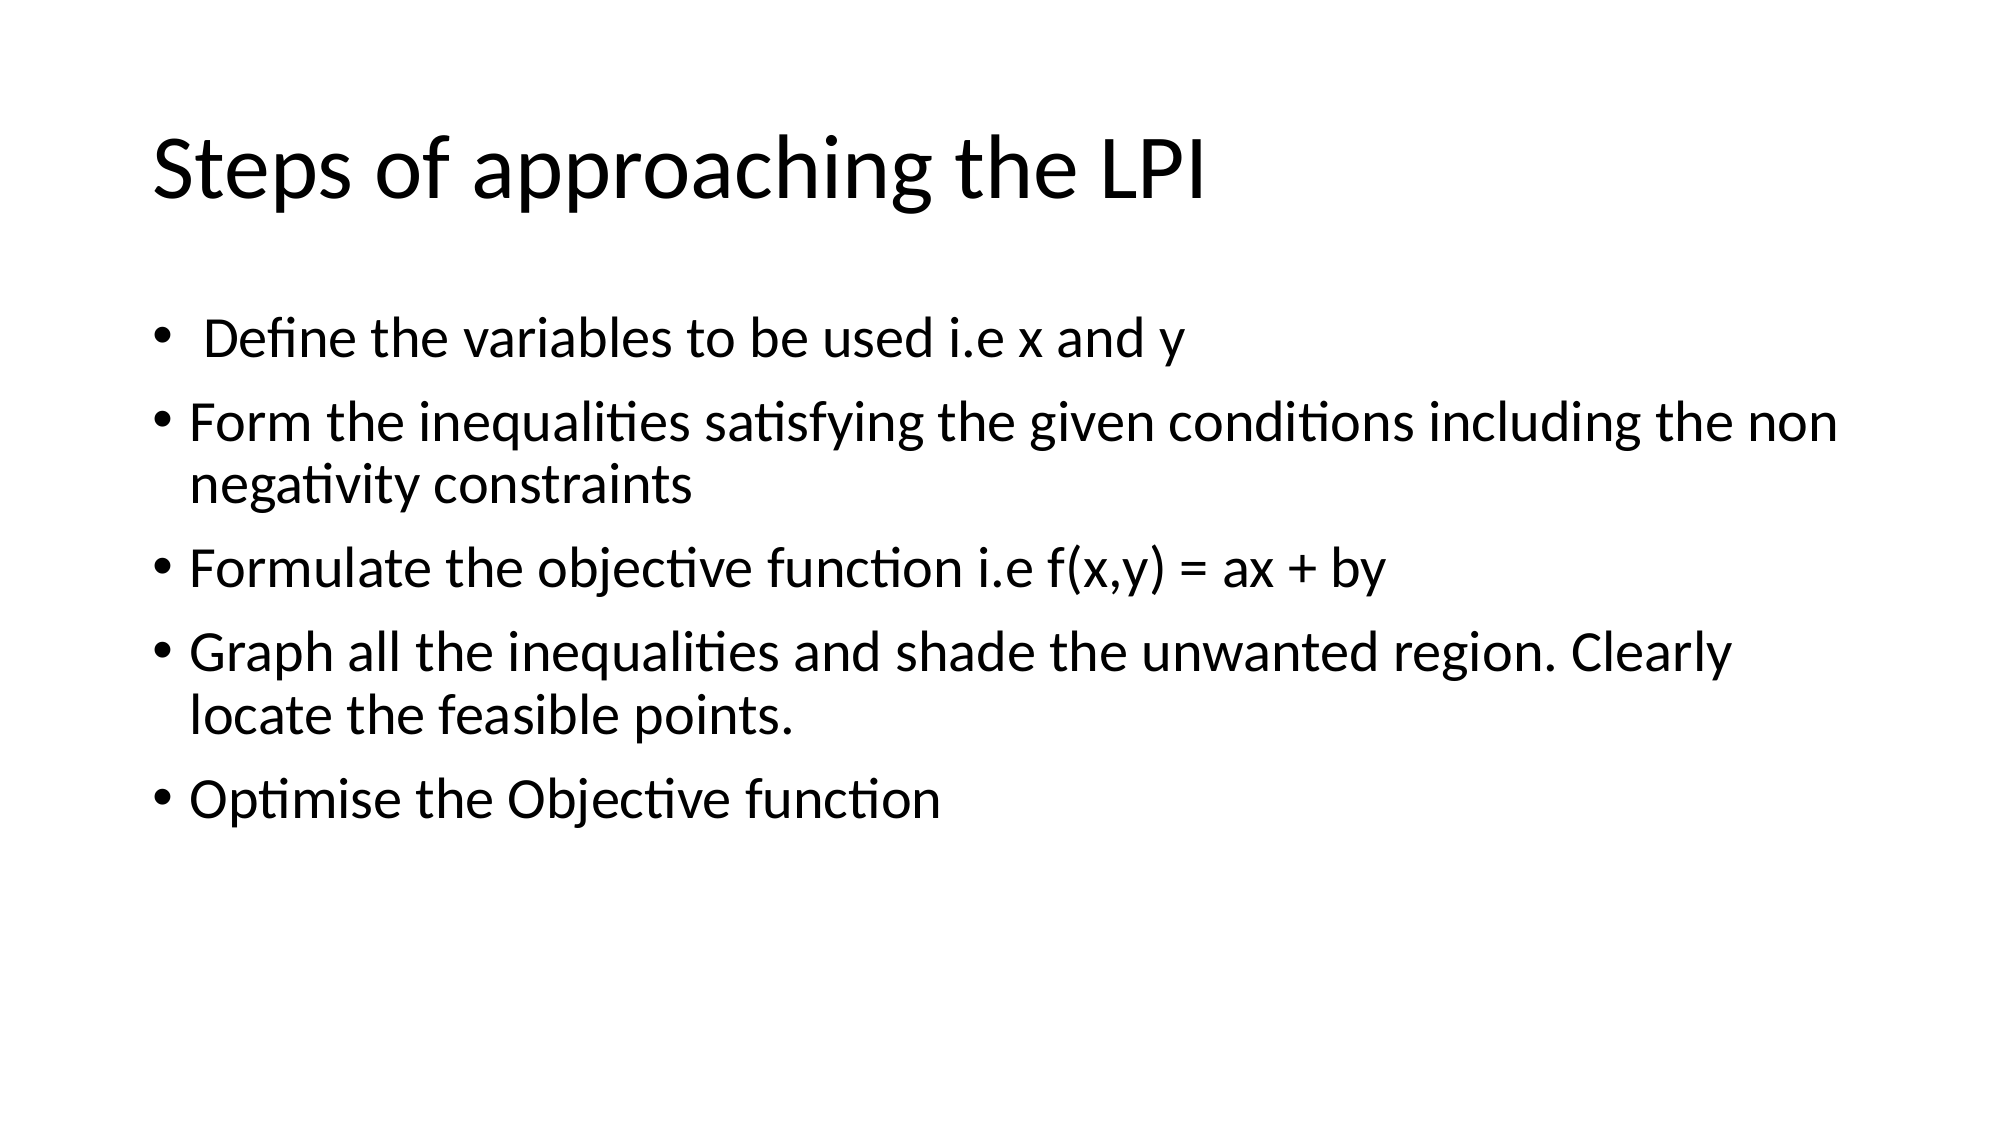

# Steps of approaching the LPI
 Define the variables to be used i.e x and y
Form the inequalities satisfying the given conditions including the non negativity constraints
Formulate the objective function i.e f(x,y) = ax + by
Graph all the inequalities and shade the unwanted region. Clearly locate the feasible points.
Optimise the Objective function